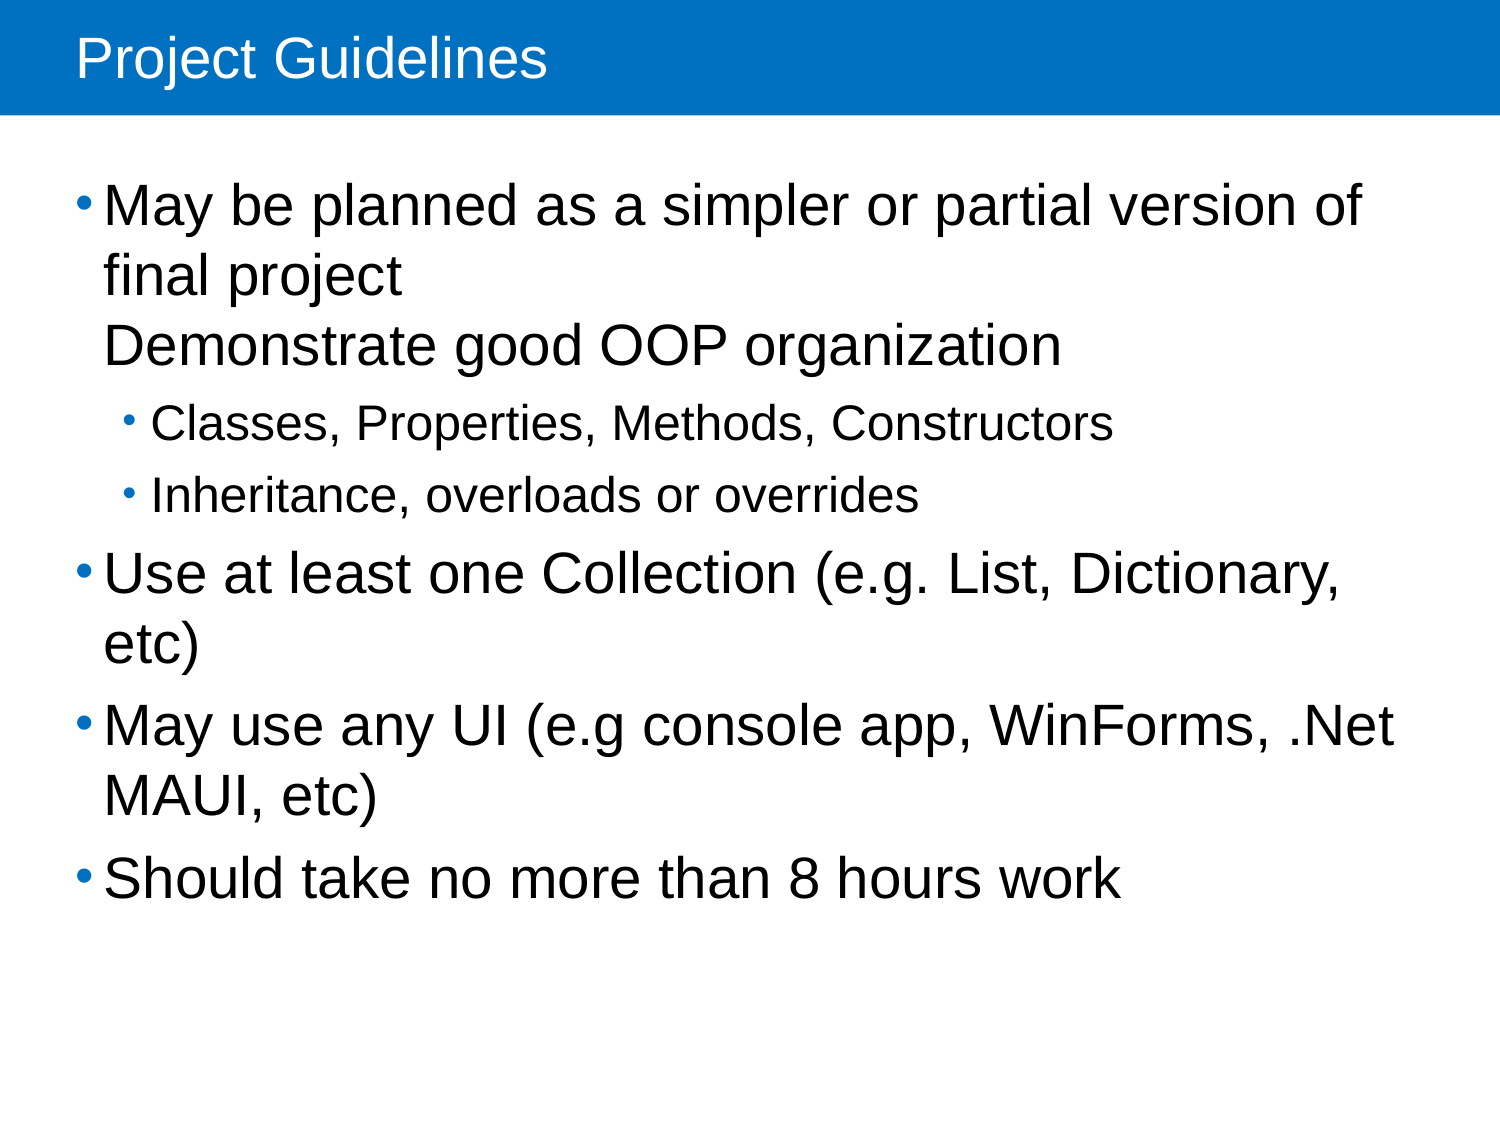

# Project Guidelines
May be planned as a simpler or partial version of final project
Demonstrate good OOP organization
Classes, Properties, Methods, Constructors
Inheritance, overloads or overrides
Use at least one Collection (e.g. List, Dictionary, etc)
May use any UI (e.g console app, WinForms, .Net MAUI, etc)
Should take no more than 8 hours work